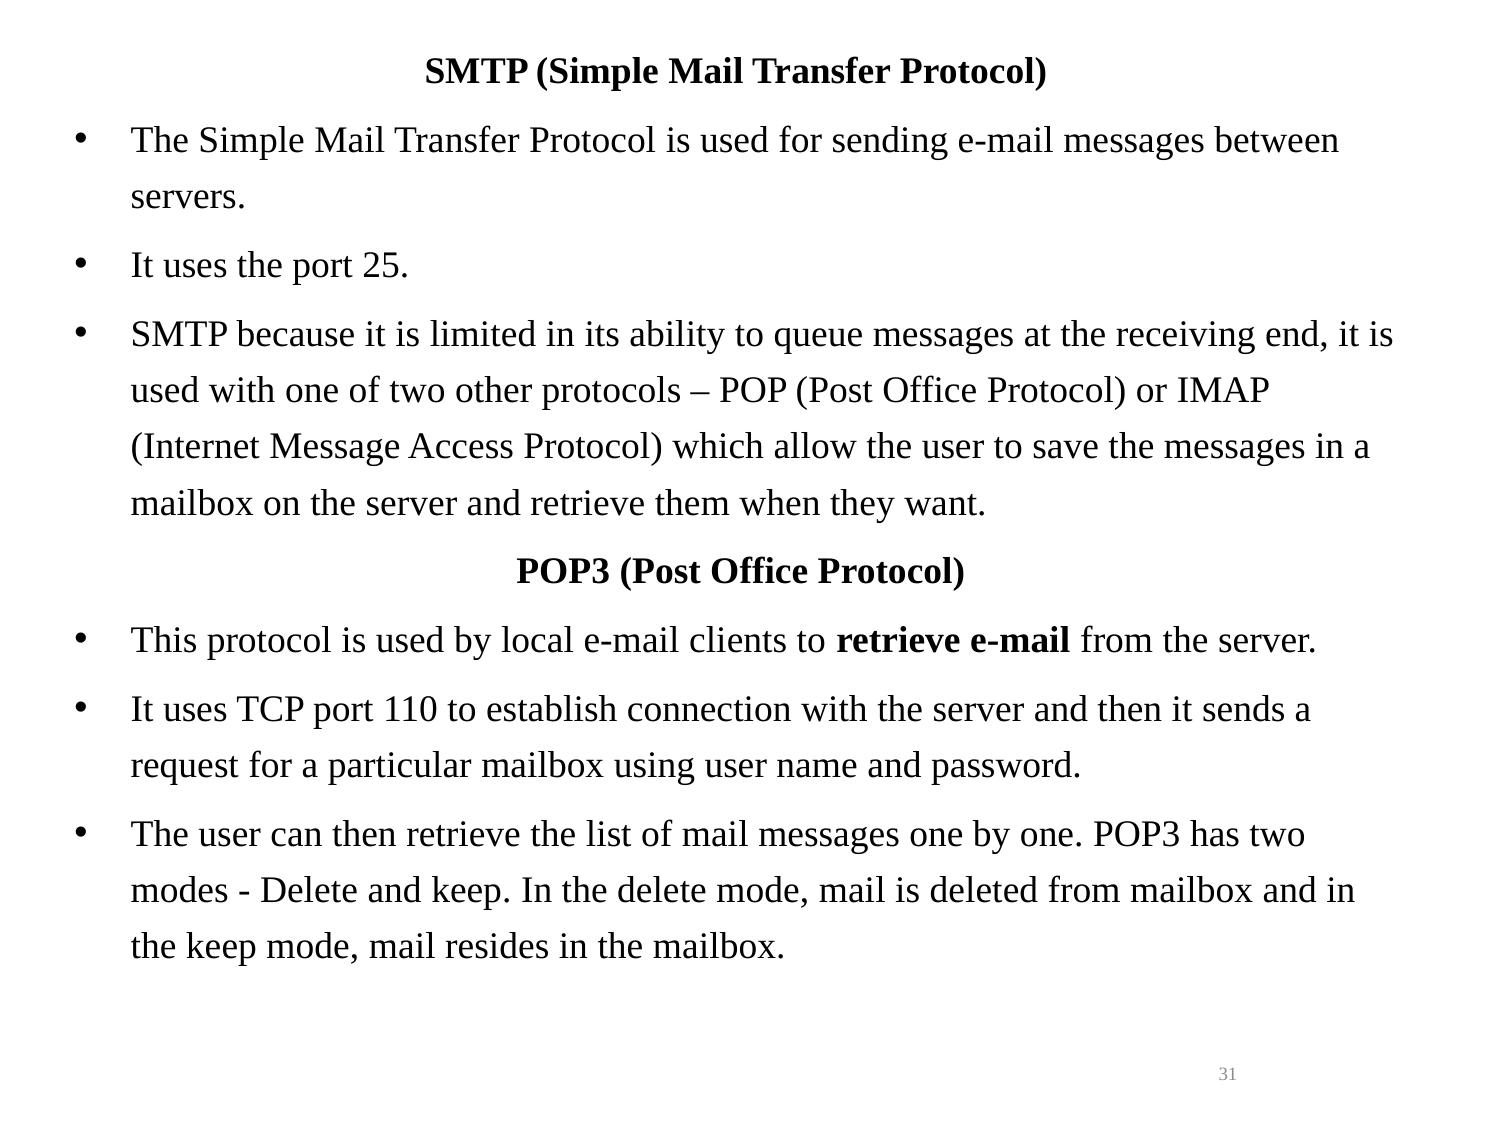

SMTP (Simple Mail Transfer Protocol)
The Simple Mail Transfer Protocol is used for sending e-mail messages between servers.
It uses the port 25.
SMTP because it is limited in its ability to queue messages at the receiving end, it is used with one of two other protocols – POP (Post Office Protocol) or IMAP (Internet Message Access Protocol) which allow the user to save the messages in a mailbox on the server and retrieve them when they want.
 POP3 (Post Office Protocol)
This protocol is used by local e-mail clients to retrieve e-mail from the server.
It uses TCP port 110 to establish connection with the server and then it sends a request for a particular mailbox using user name and password.
The user can then retrieve the list of mail messages one by one. POP3 has two modes - Delete and keep. In the delete mode, mail is deleted from mailbox and in the keep mode, mail resides in the mailbox.

31